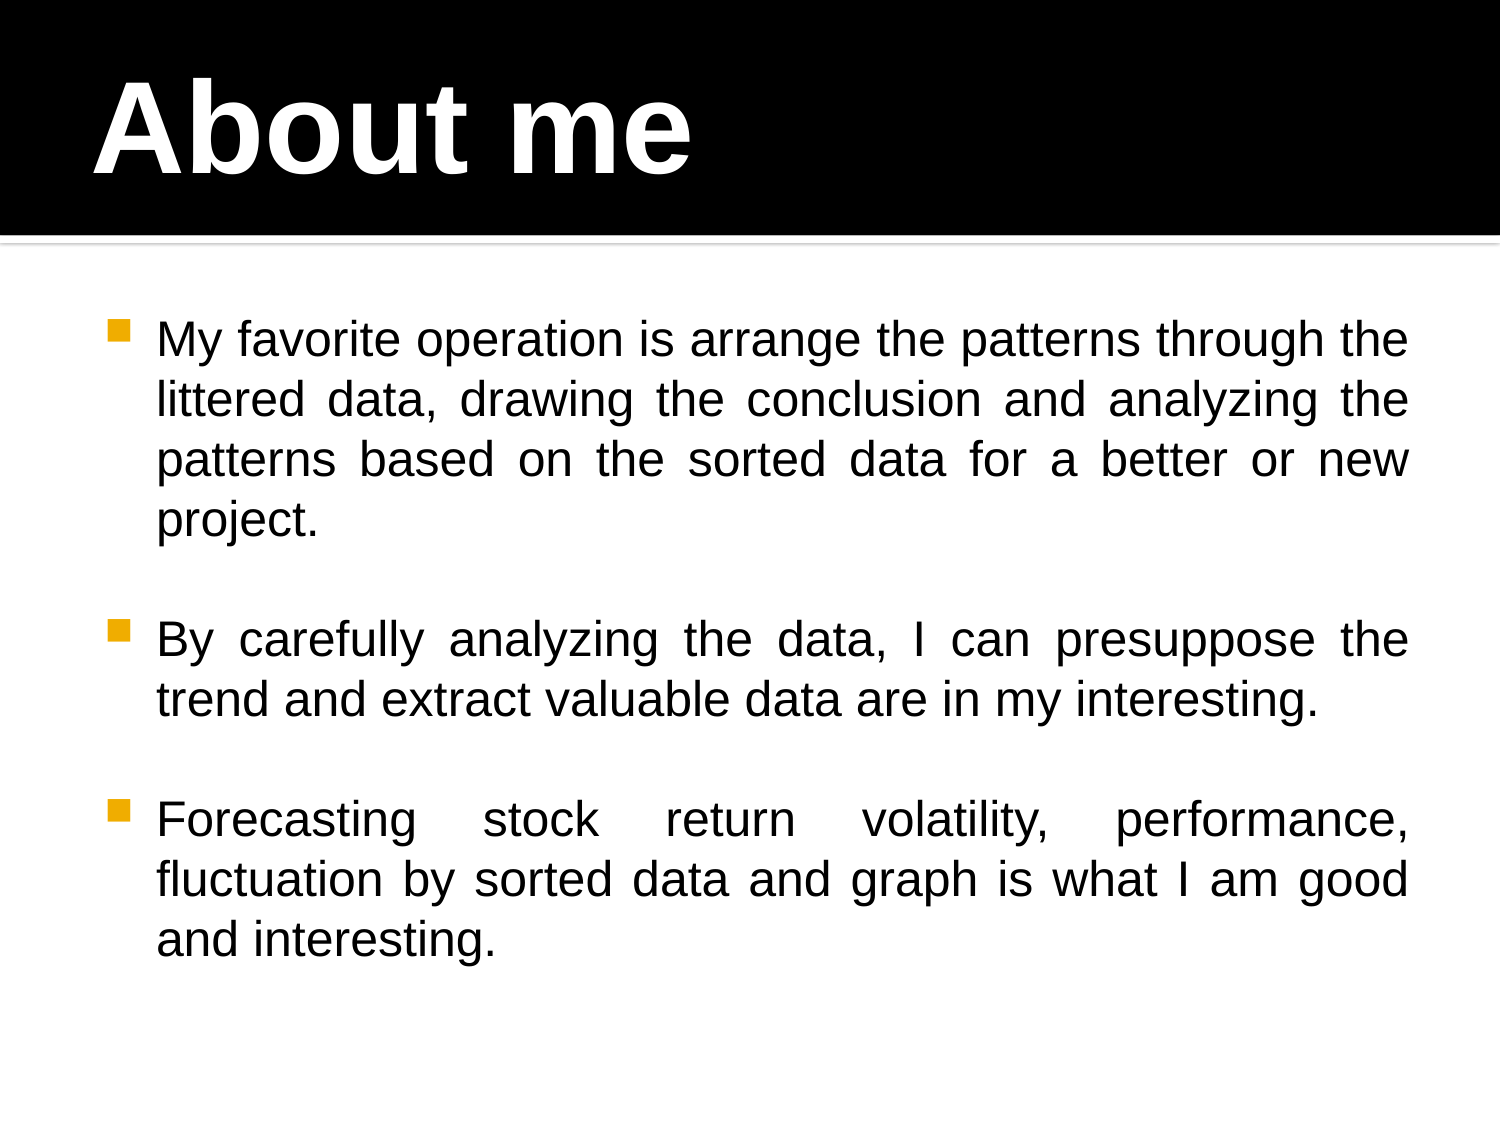

# About me
My favorite operation is arrange the patterns through the littered data, drawing the conclusion and analyzing the patterns based on the sorted data for a better or new project.

By carefully analyzing the data, I can presuppose the trend and extract valuable data are in my interesting.

Forecasting stock return volatility, performance, fluctuation by sorted data and graph is what I am good and interesting.